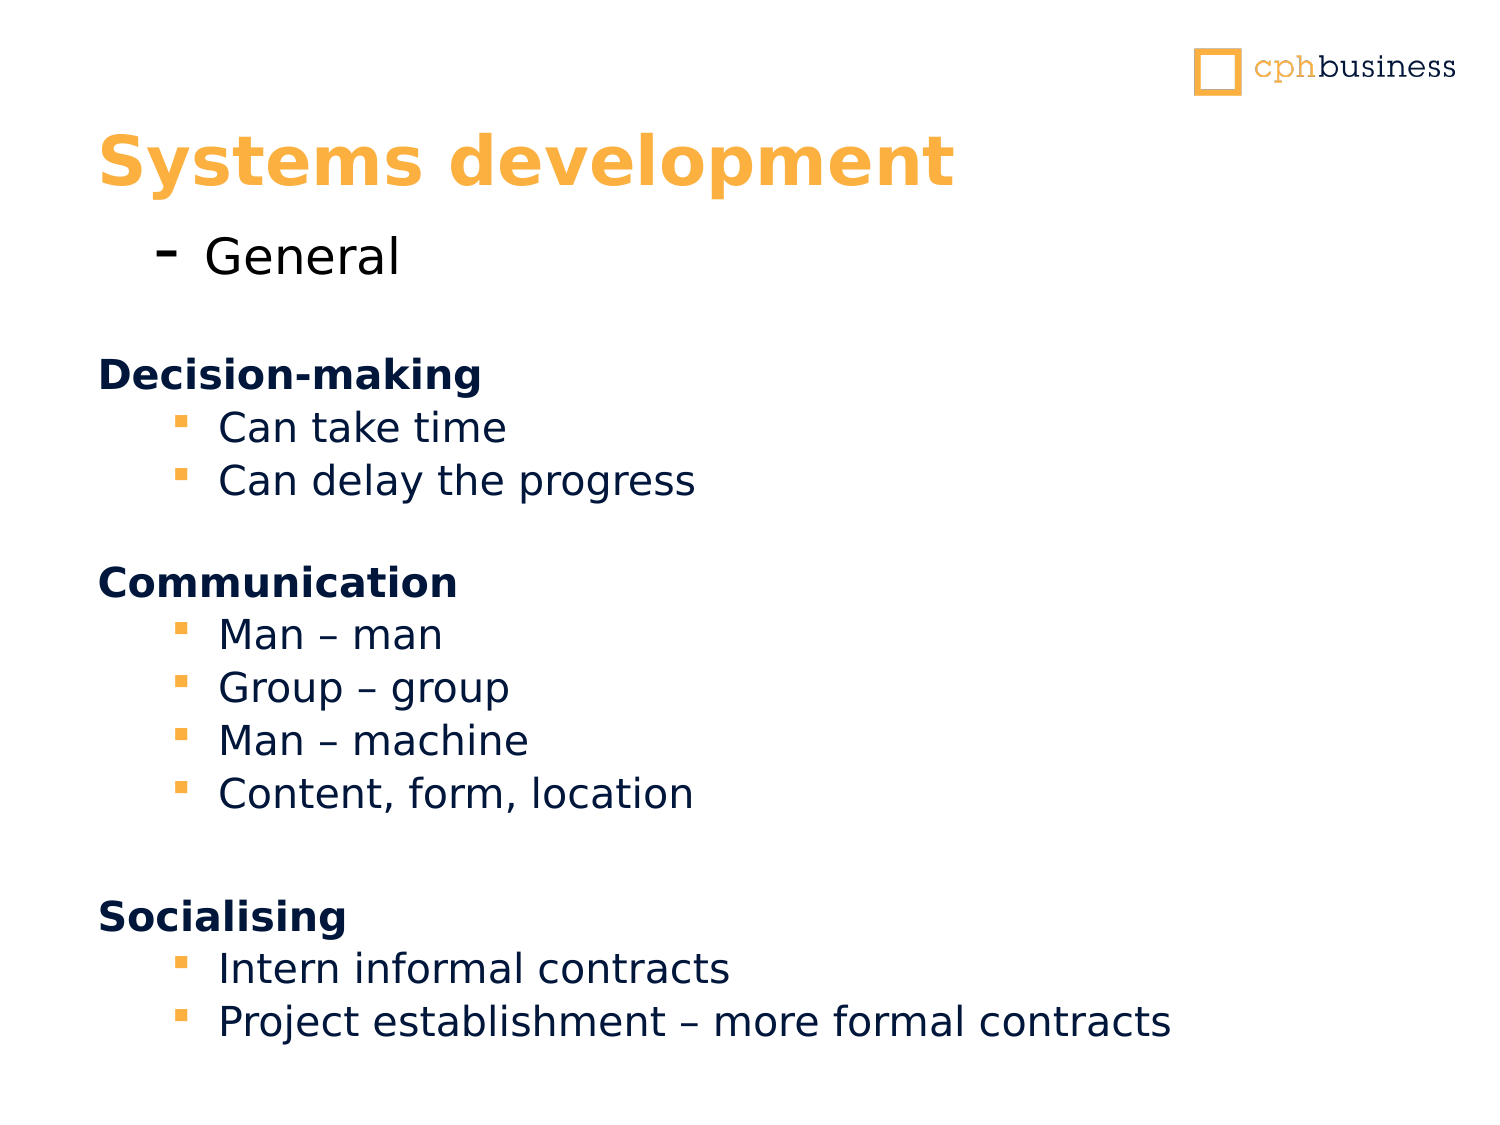

Systems development
- General
Decision-making
Can take time
Can delay the progress

Communication
Man – man
Group – group
Man – machine
Content, form, location

Socialising
Intern informal contracts
Project establishment – more formal contracts